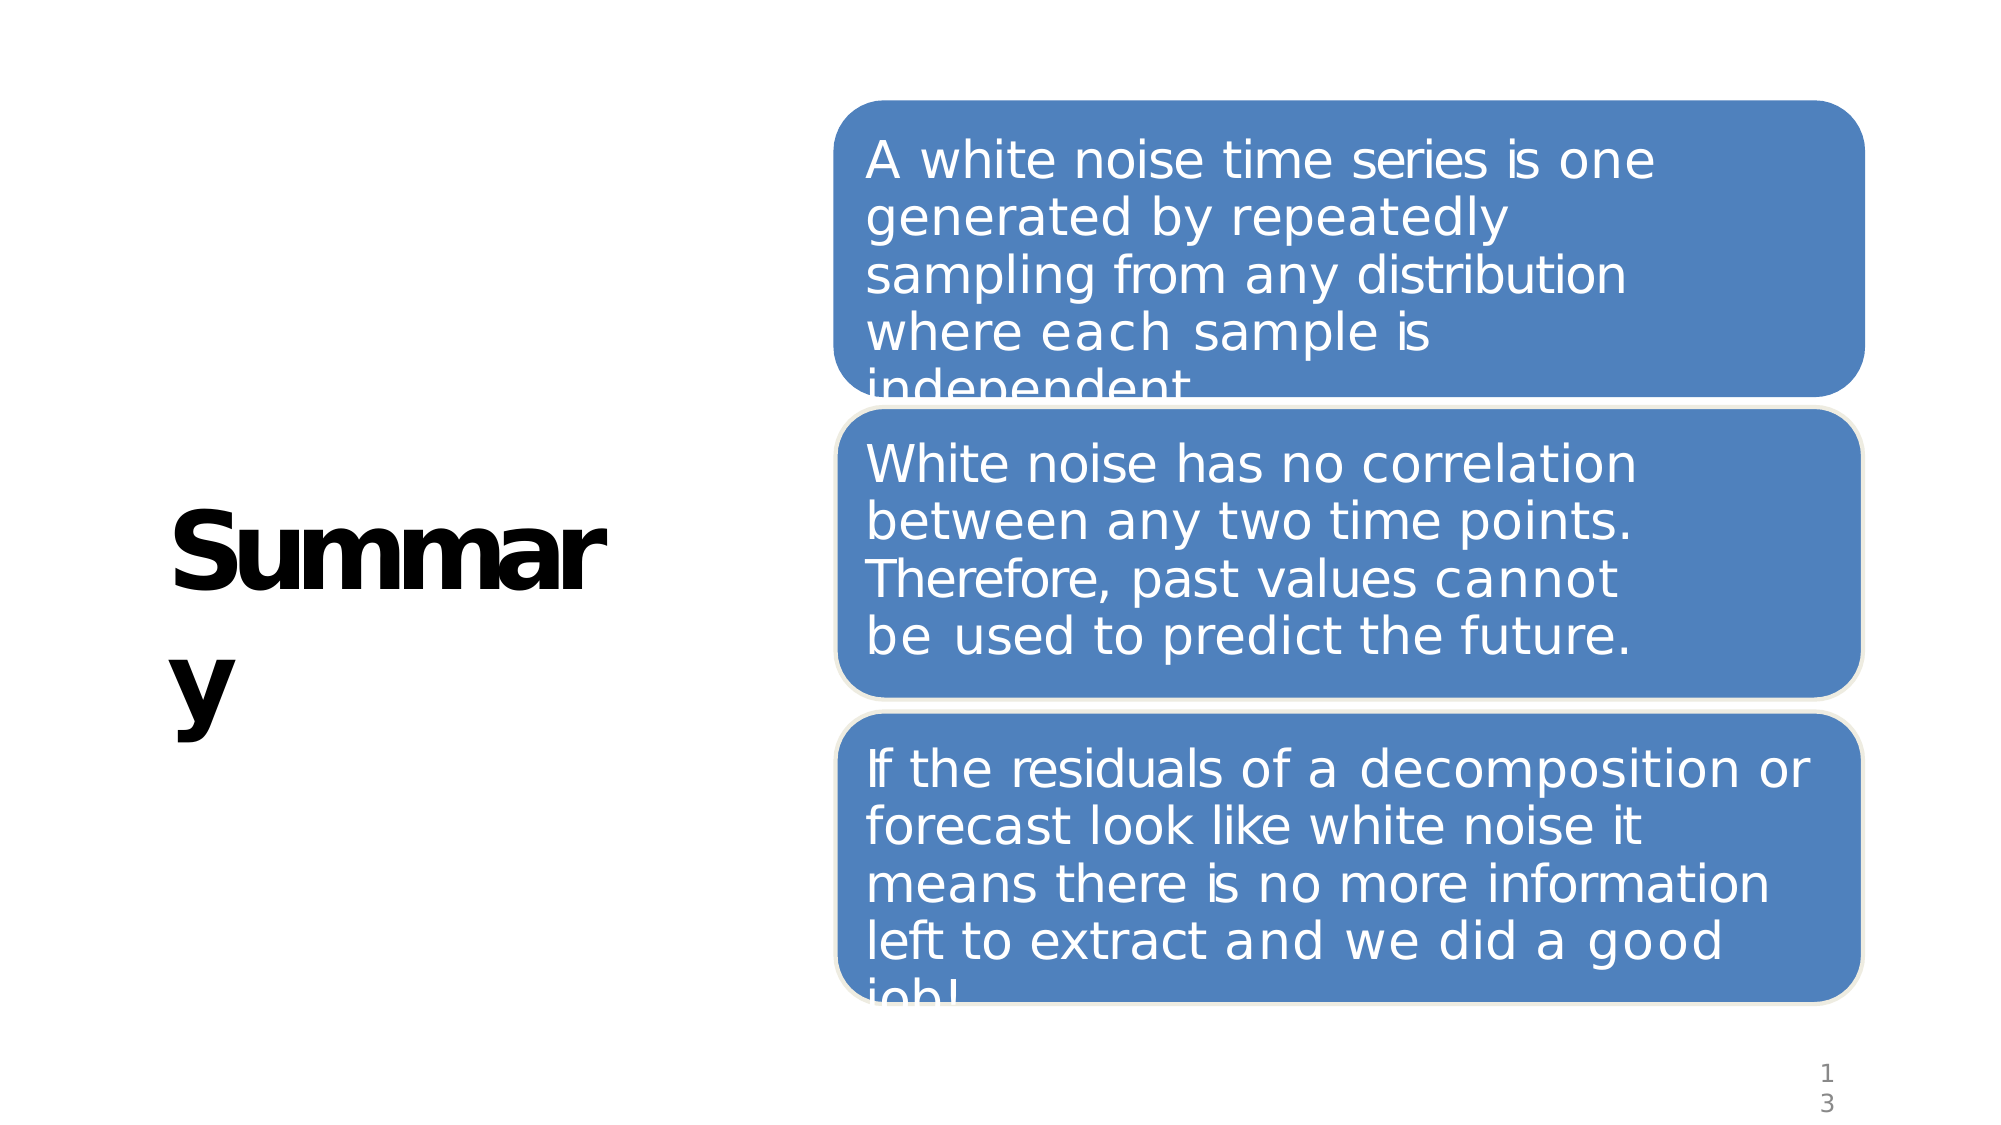

# A white noise time series is one generated by repeatedly sampling from any distribution where each sample is independent.

White noise has no correlation between any two time points. Therefore, past values cannot be used to predict the future.
Summary

If the residuals of a decomposition or forecast look like white noise it means there is no more information left to extract and we did a good job!
13